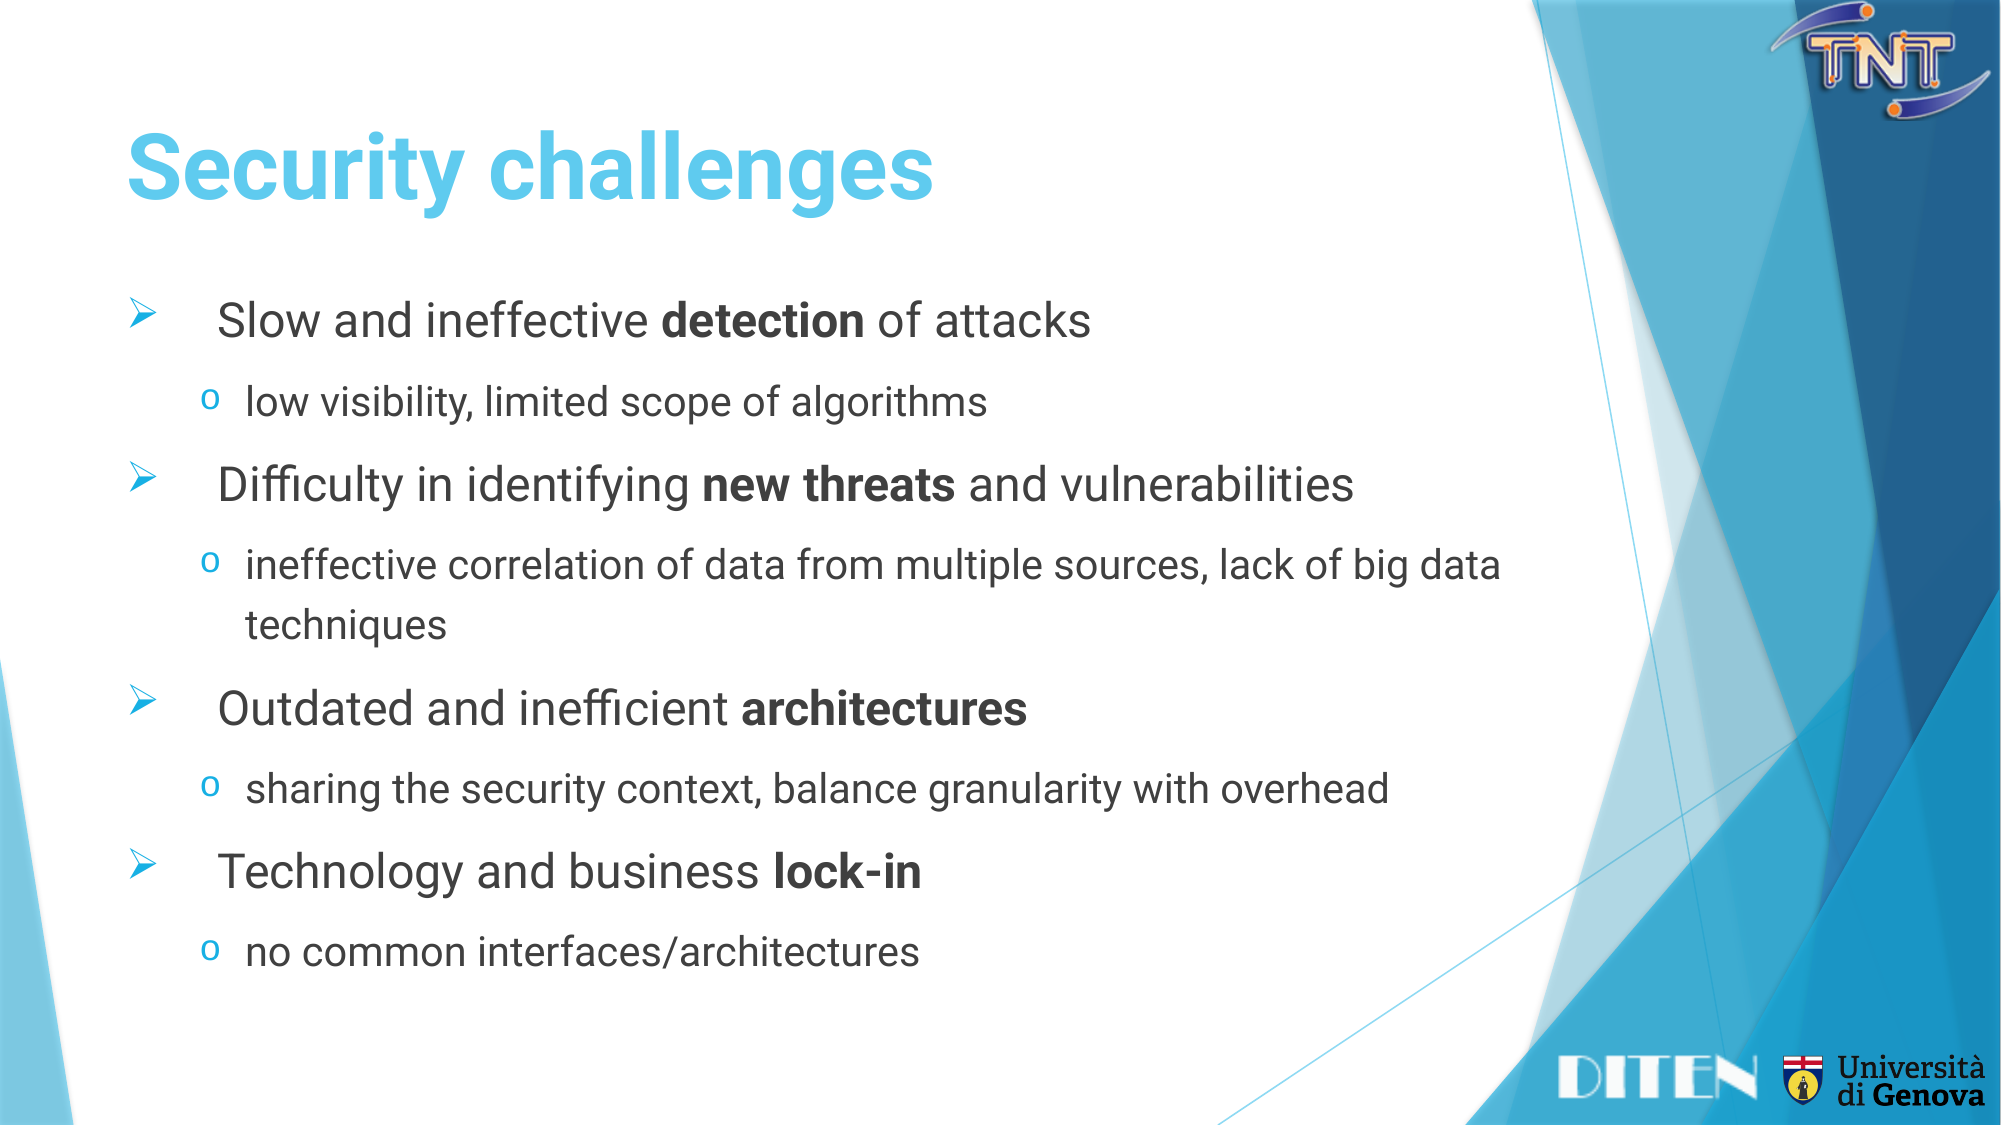

# Security challenges
Slow and ineffective detection of attacks
low visibility, limited scope of algorithms
Difficulty in identifying new threats and vulnerabilities
ineffective correlation of data from multiple sources, lack of big data techniques
Outdated and inefficient architectures
sharing the security context, balance granularity with overhead
Technology and business lock-in
no common interfaces/architectures